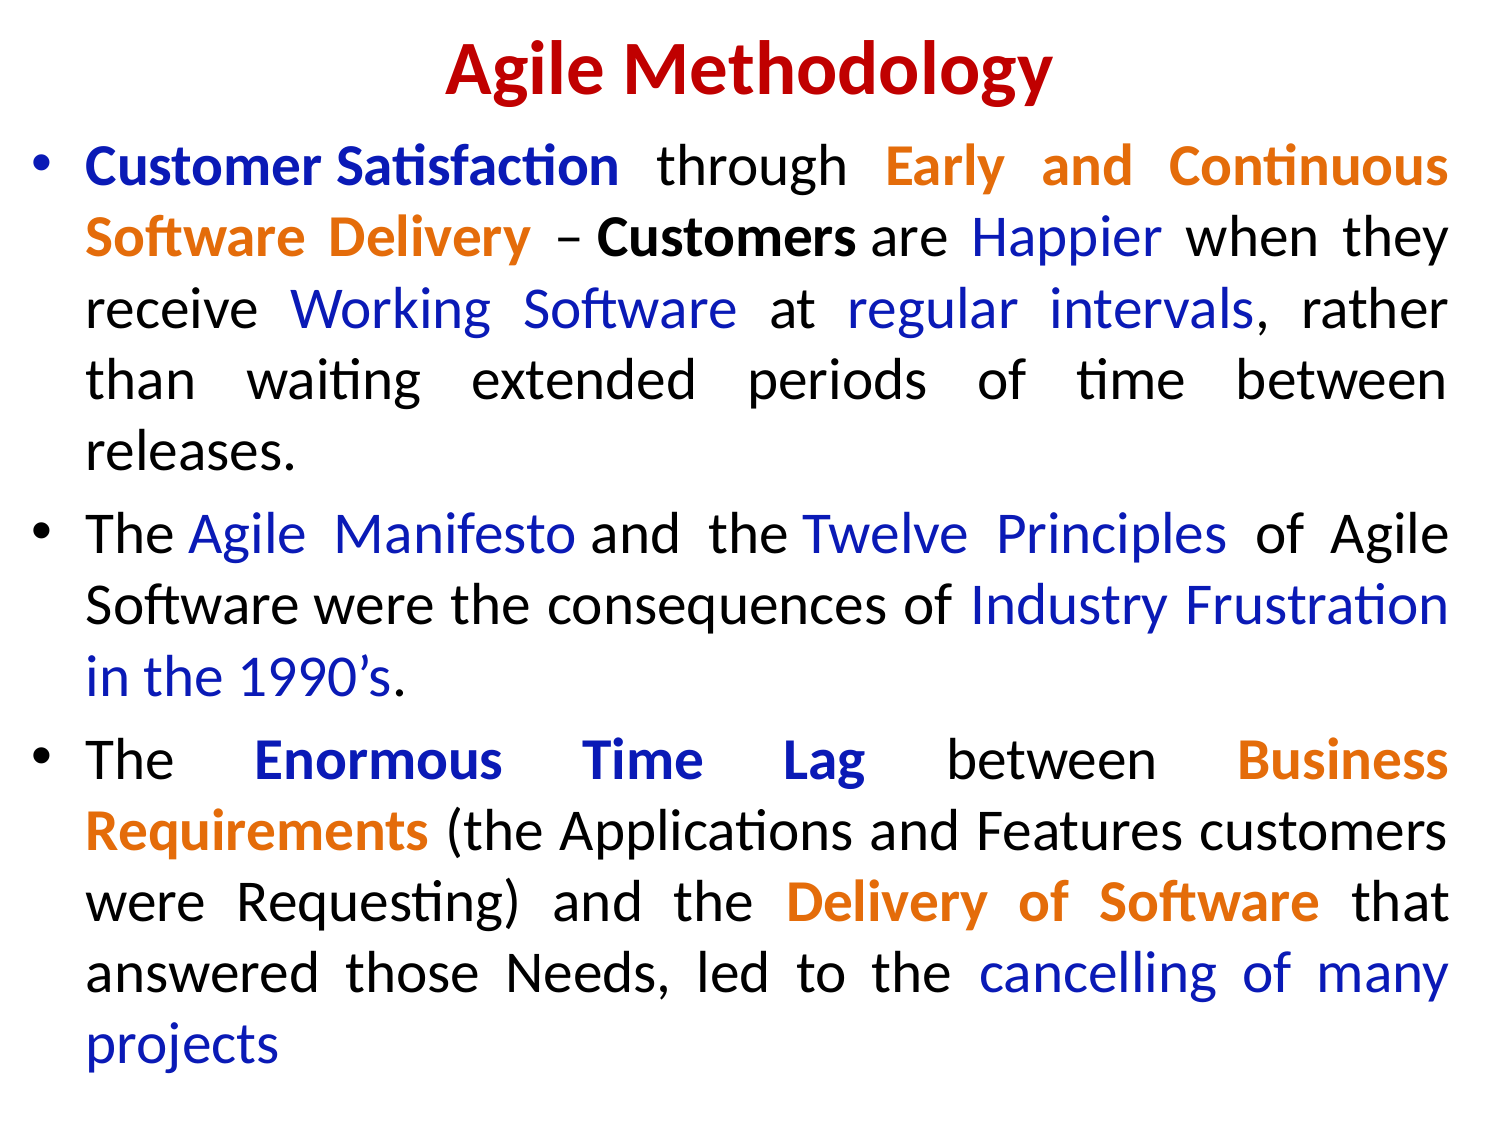

# Agile Methodology
Customer Satisfaction through Early and Continuous Software Delivery – Customers are Happier when they receive Working Software at regular intervals, rather than waiting extended periods of time between releases.
The Agile Manifesto and the Twelve Principles of Agile Software were the consequences of Industry Frustration in the 1990’s.
The Enormous Time Lag between Business Requirements (the Applications and Features customers were Requesting) and the Delivery of Software that answered those Needs, led to the cancelling of many projects